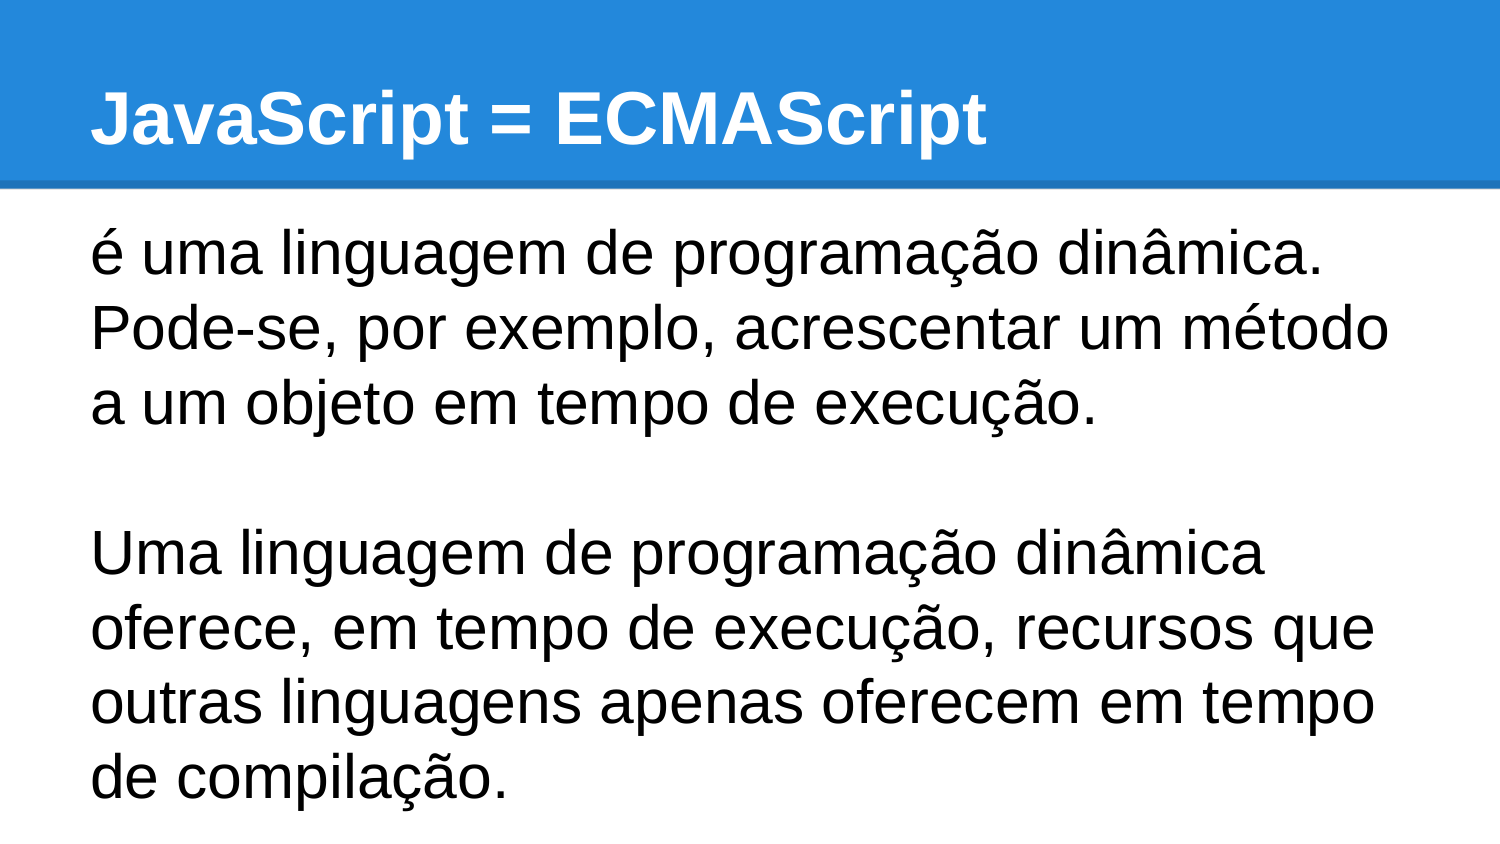

# JavaScript = ECMAScript
é uma linguagem de programação dinâmica.
Pode-se, por exemplo, acrescentar um método a um objeto em tempo de execução.
Uma linguagem de programação dinâmica oferece, em tempo de execução, recursos que outras linguagens apenas oferecem em tempo de compilação.